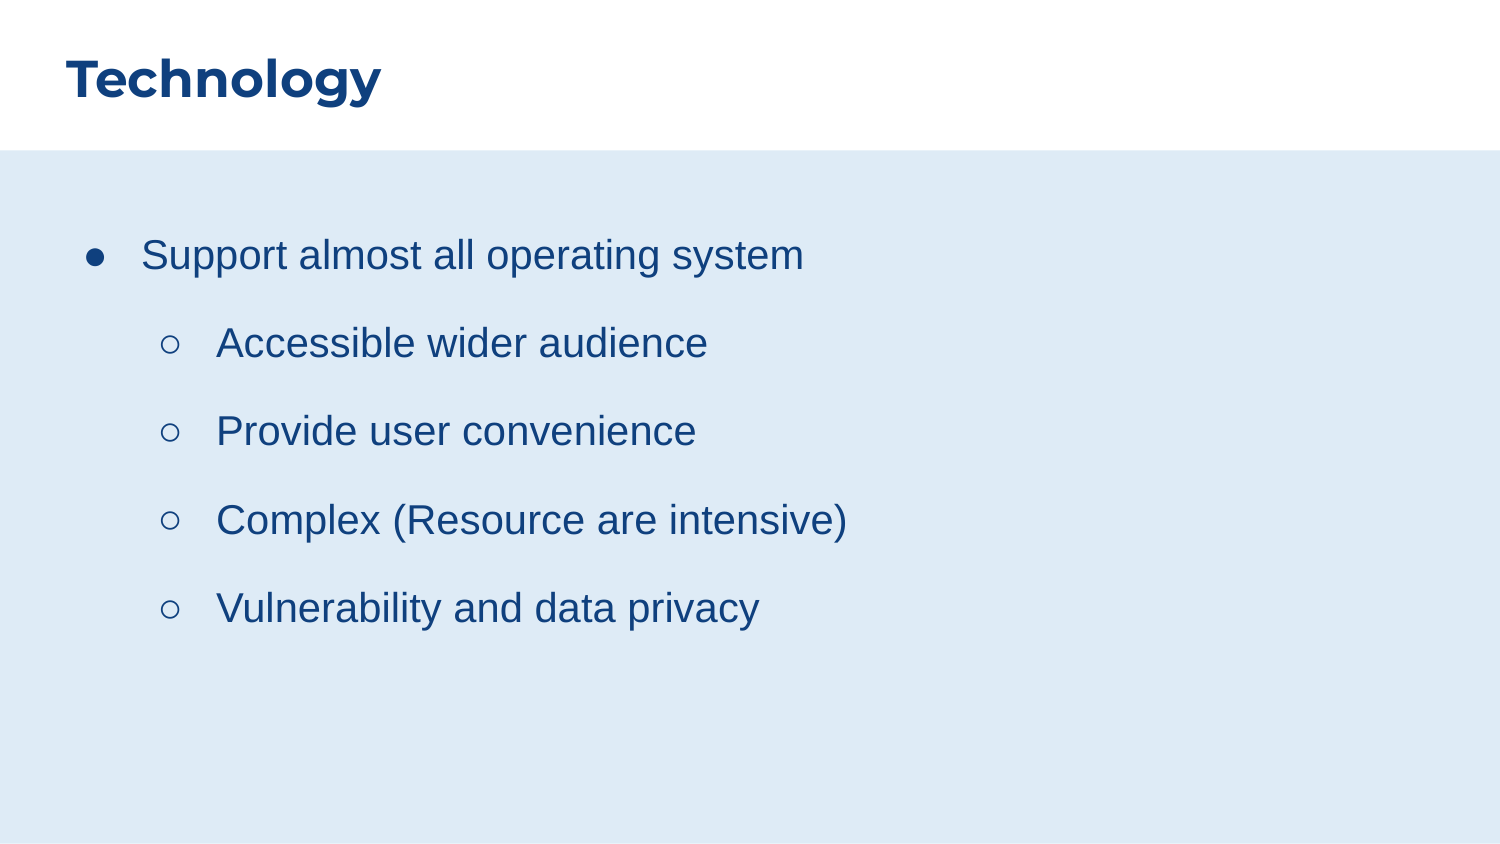

# Technology
Support almost all operating system
Accessible wider audience
Provide user convenience
Complex (Resource are intensive)
Vulnerability and data privacy